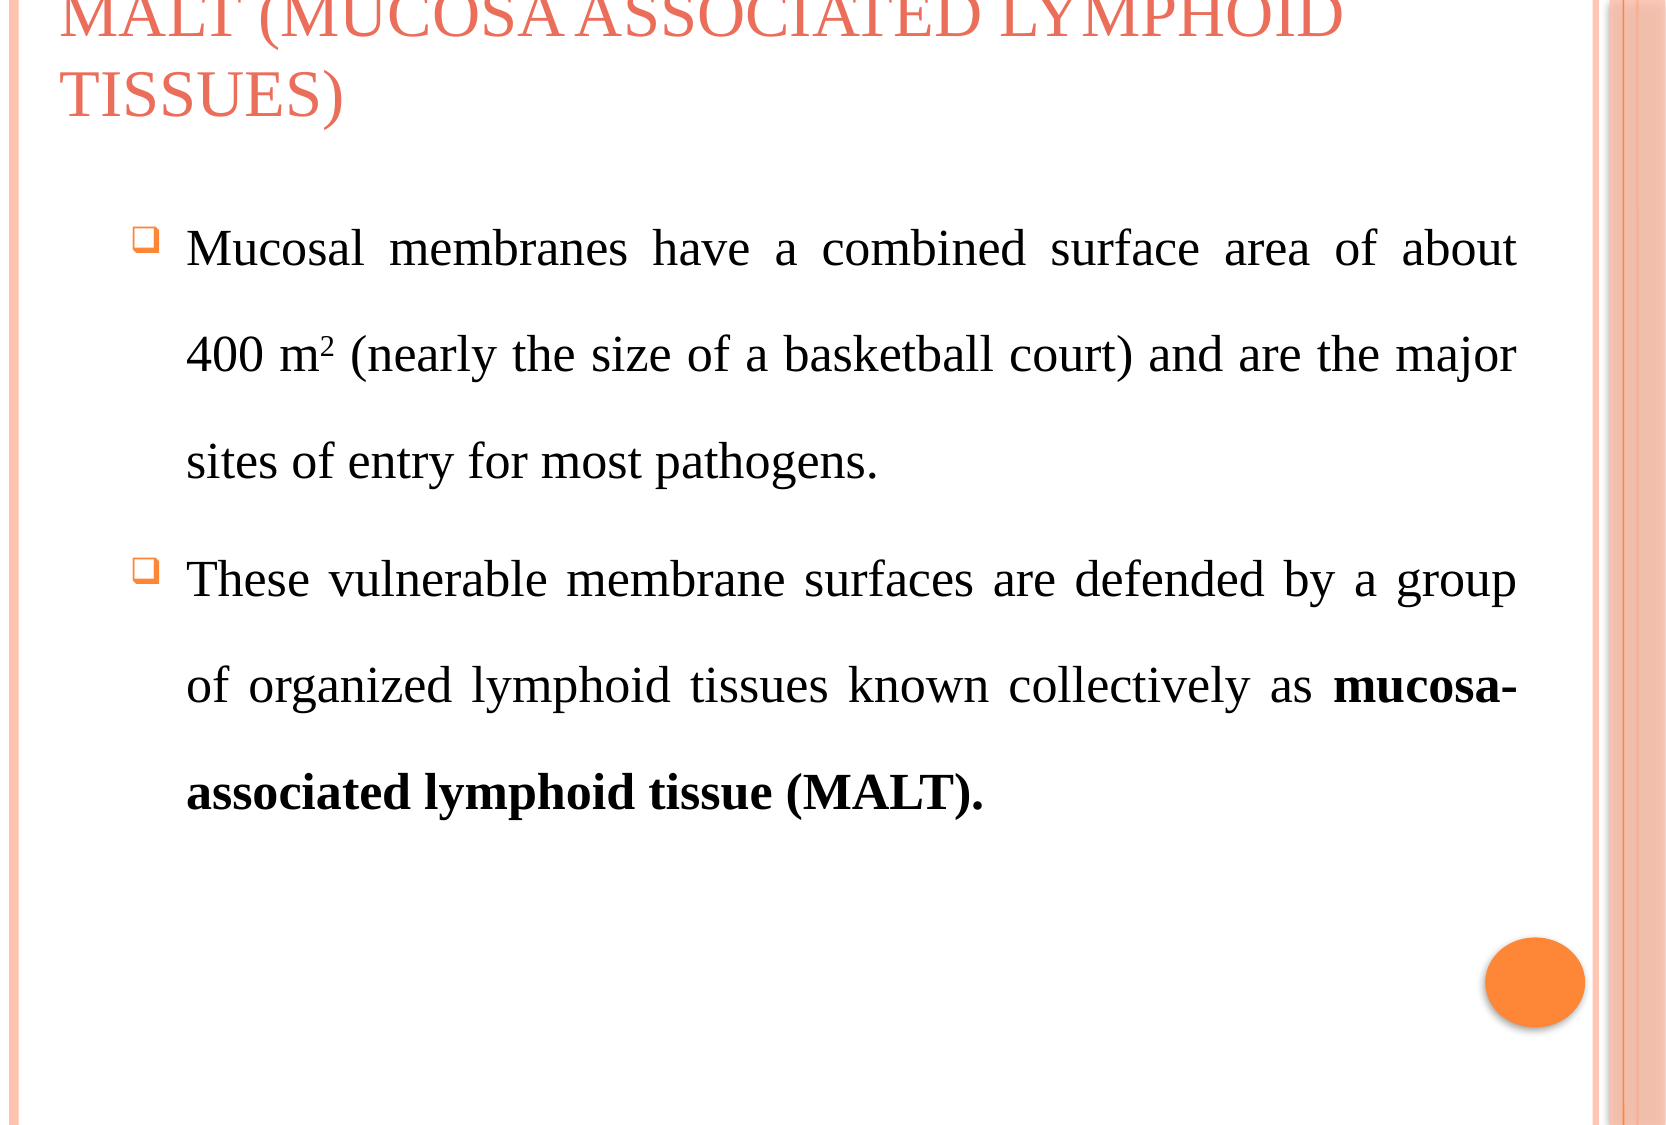

# MALT (Mucosa associated lymphoid tissues)
Mucosal membranes have a combined surface area of about 400 m2 (nearly the size of a basketball court) and are the major sites of entry for most pathogens.
These vulnerable membrane surfaces are defended by a group of organized lymphoid tissues known collectively as mucosa-associated lymphoid tissue (MALT).